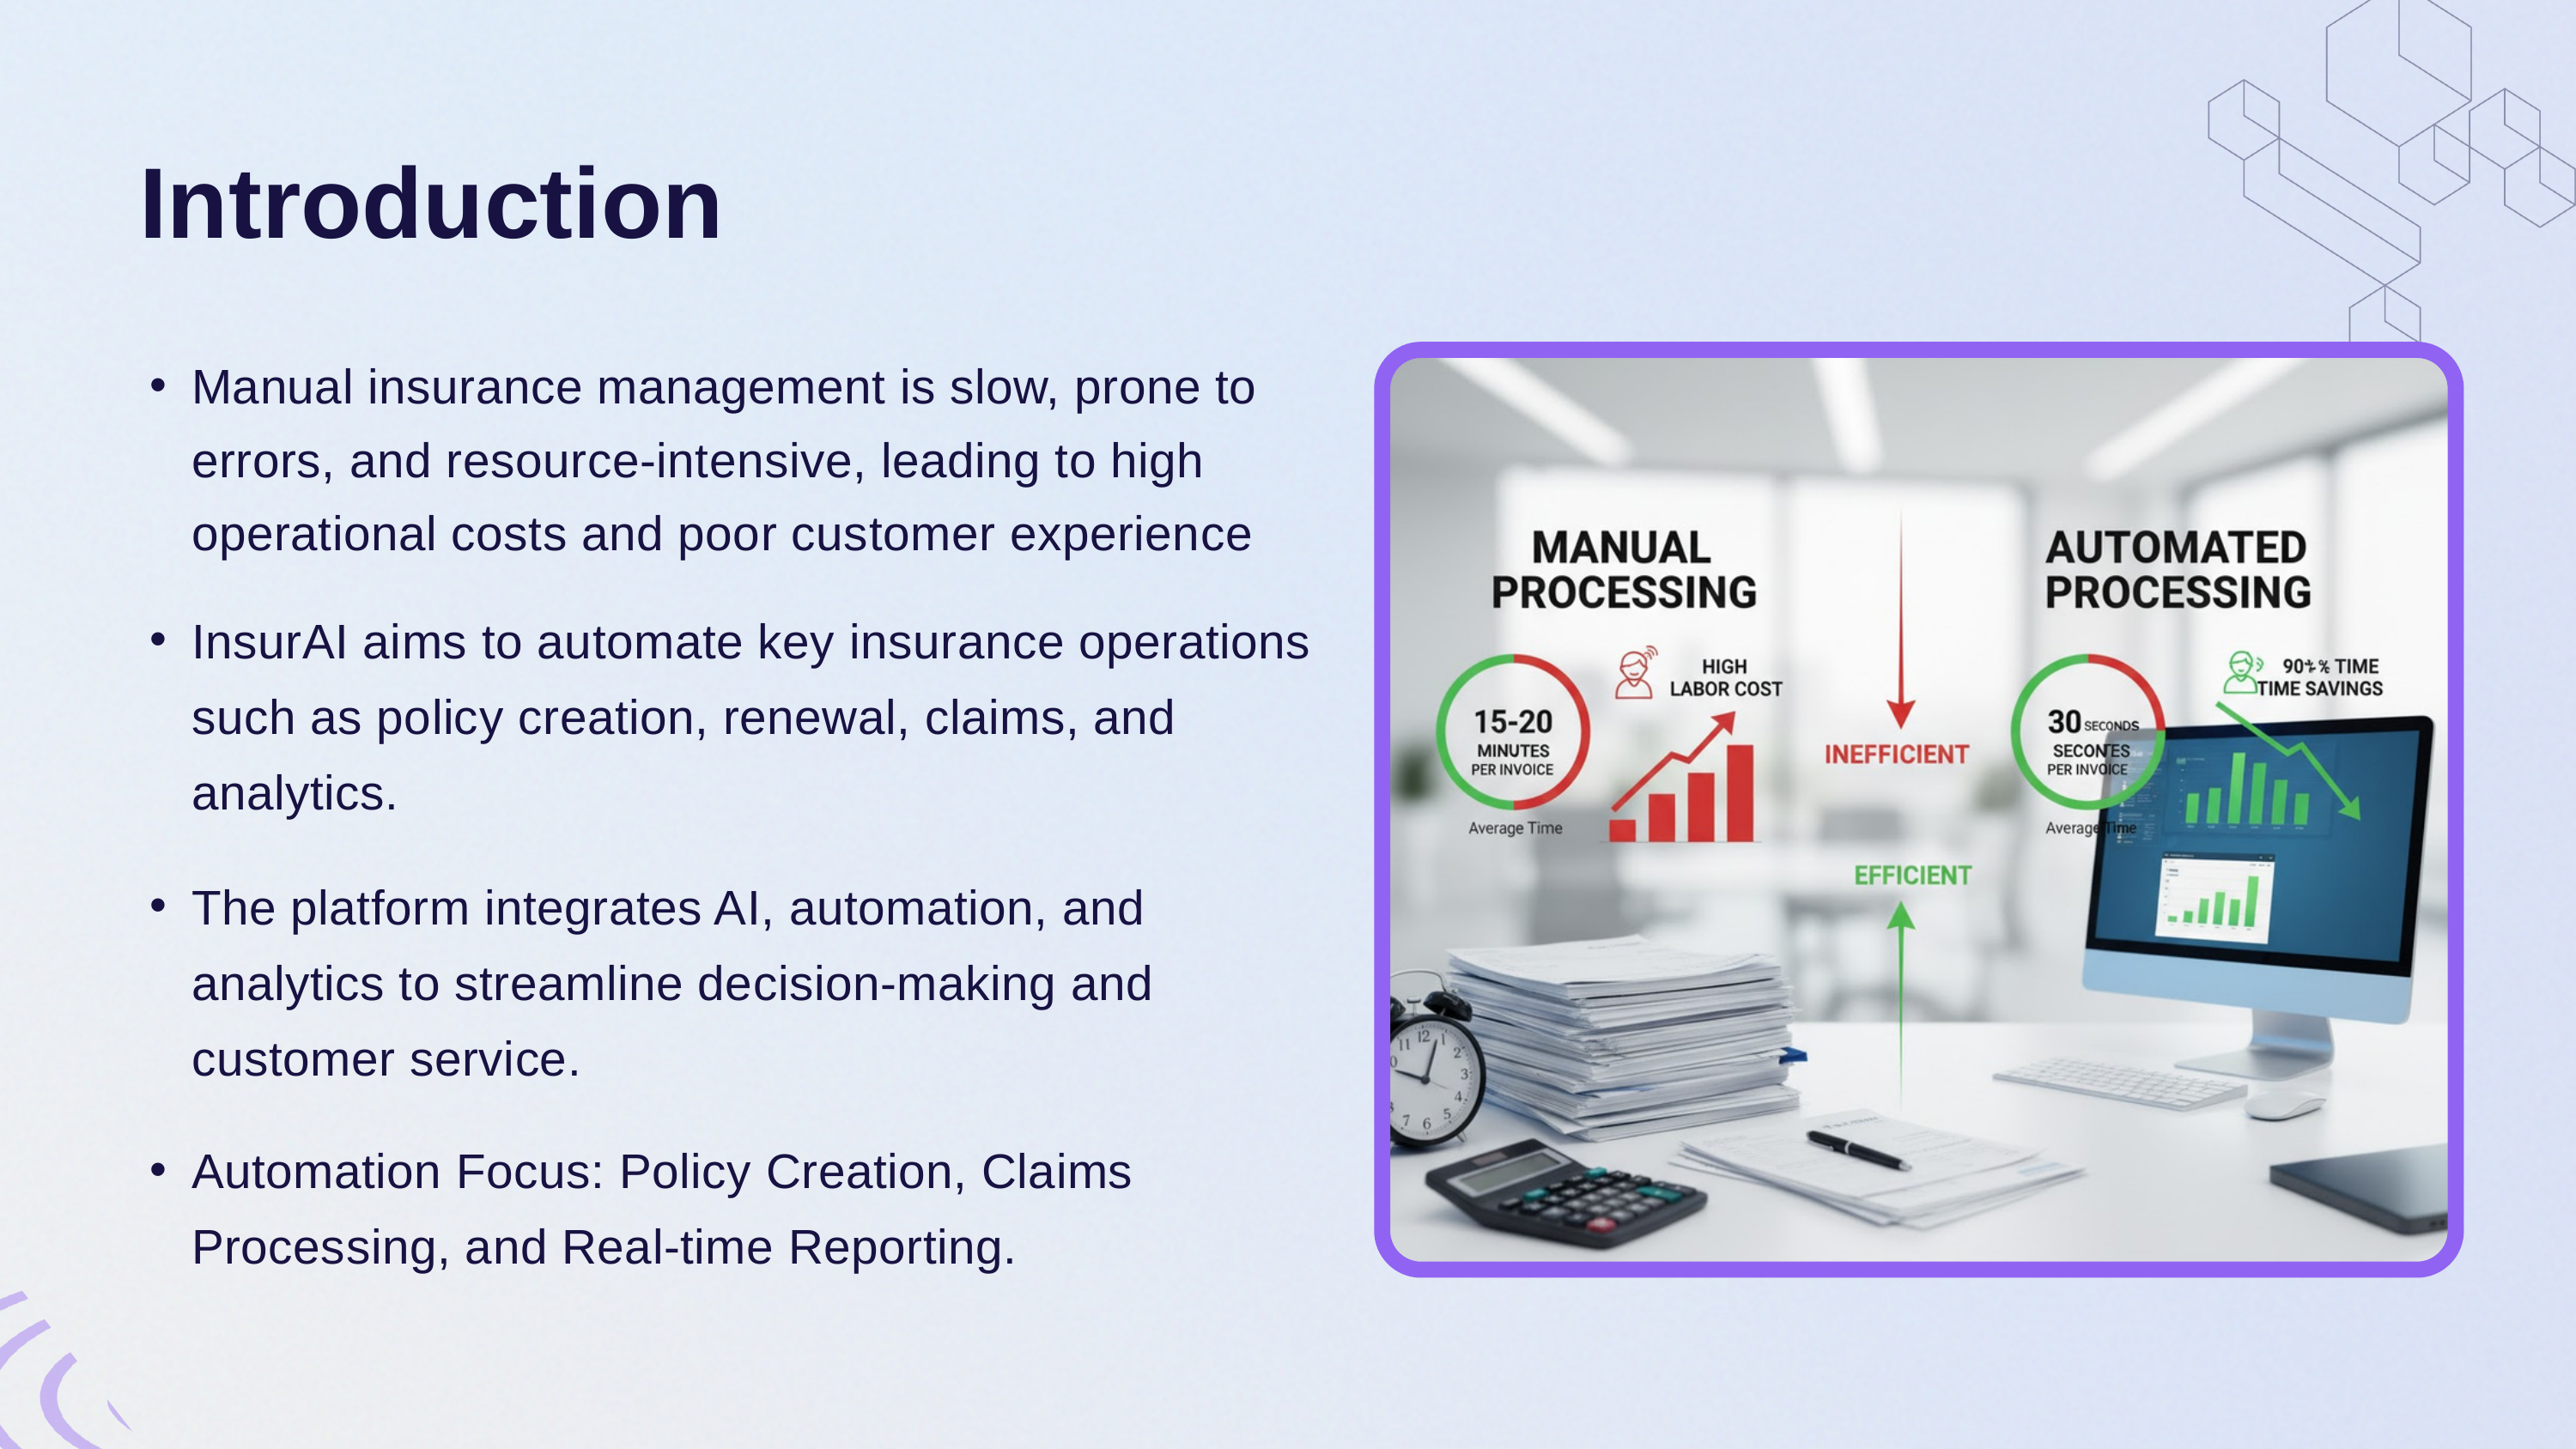

Introduction
Manual insurance management is slow, prone to errors, and resource-intensive, leading to high operational costs and poor customer experience

InsurAI aims to automate key insurance operations such as policy creation, renewal, claims, and analytics.

The platform integrates AI, automation, and analytics to streamline decision-making and customer service.

Automation Focus: Policy Creation, Claims Processing, and Real-time Reporting.